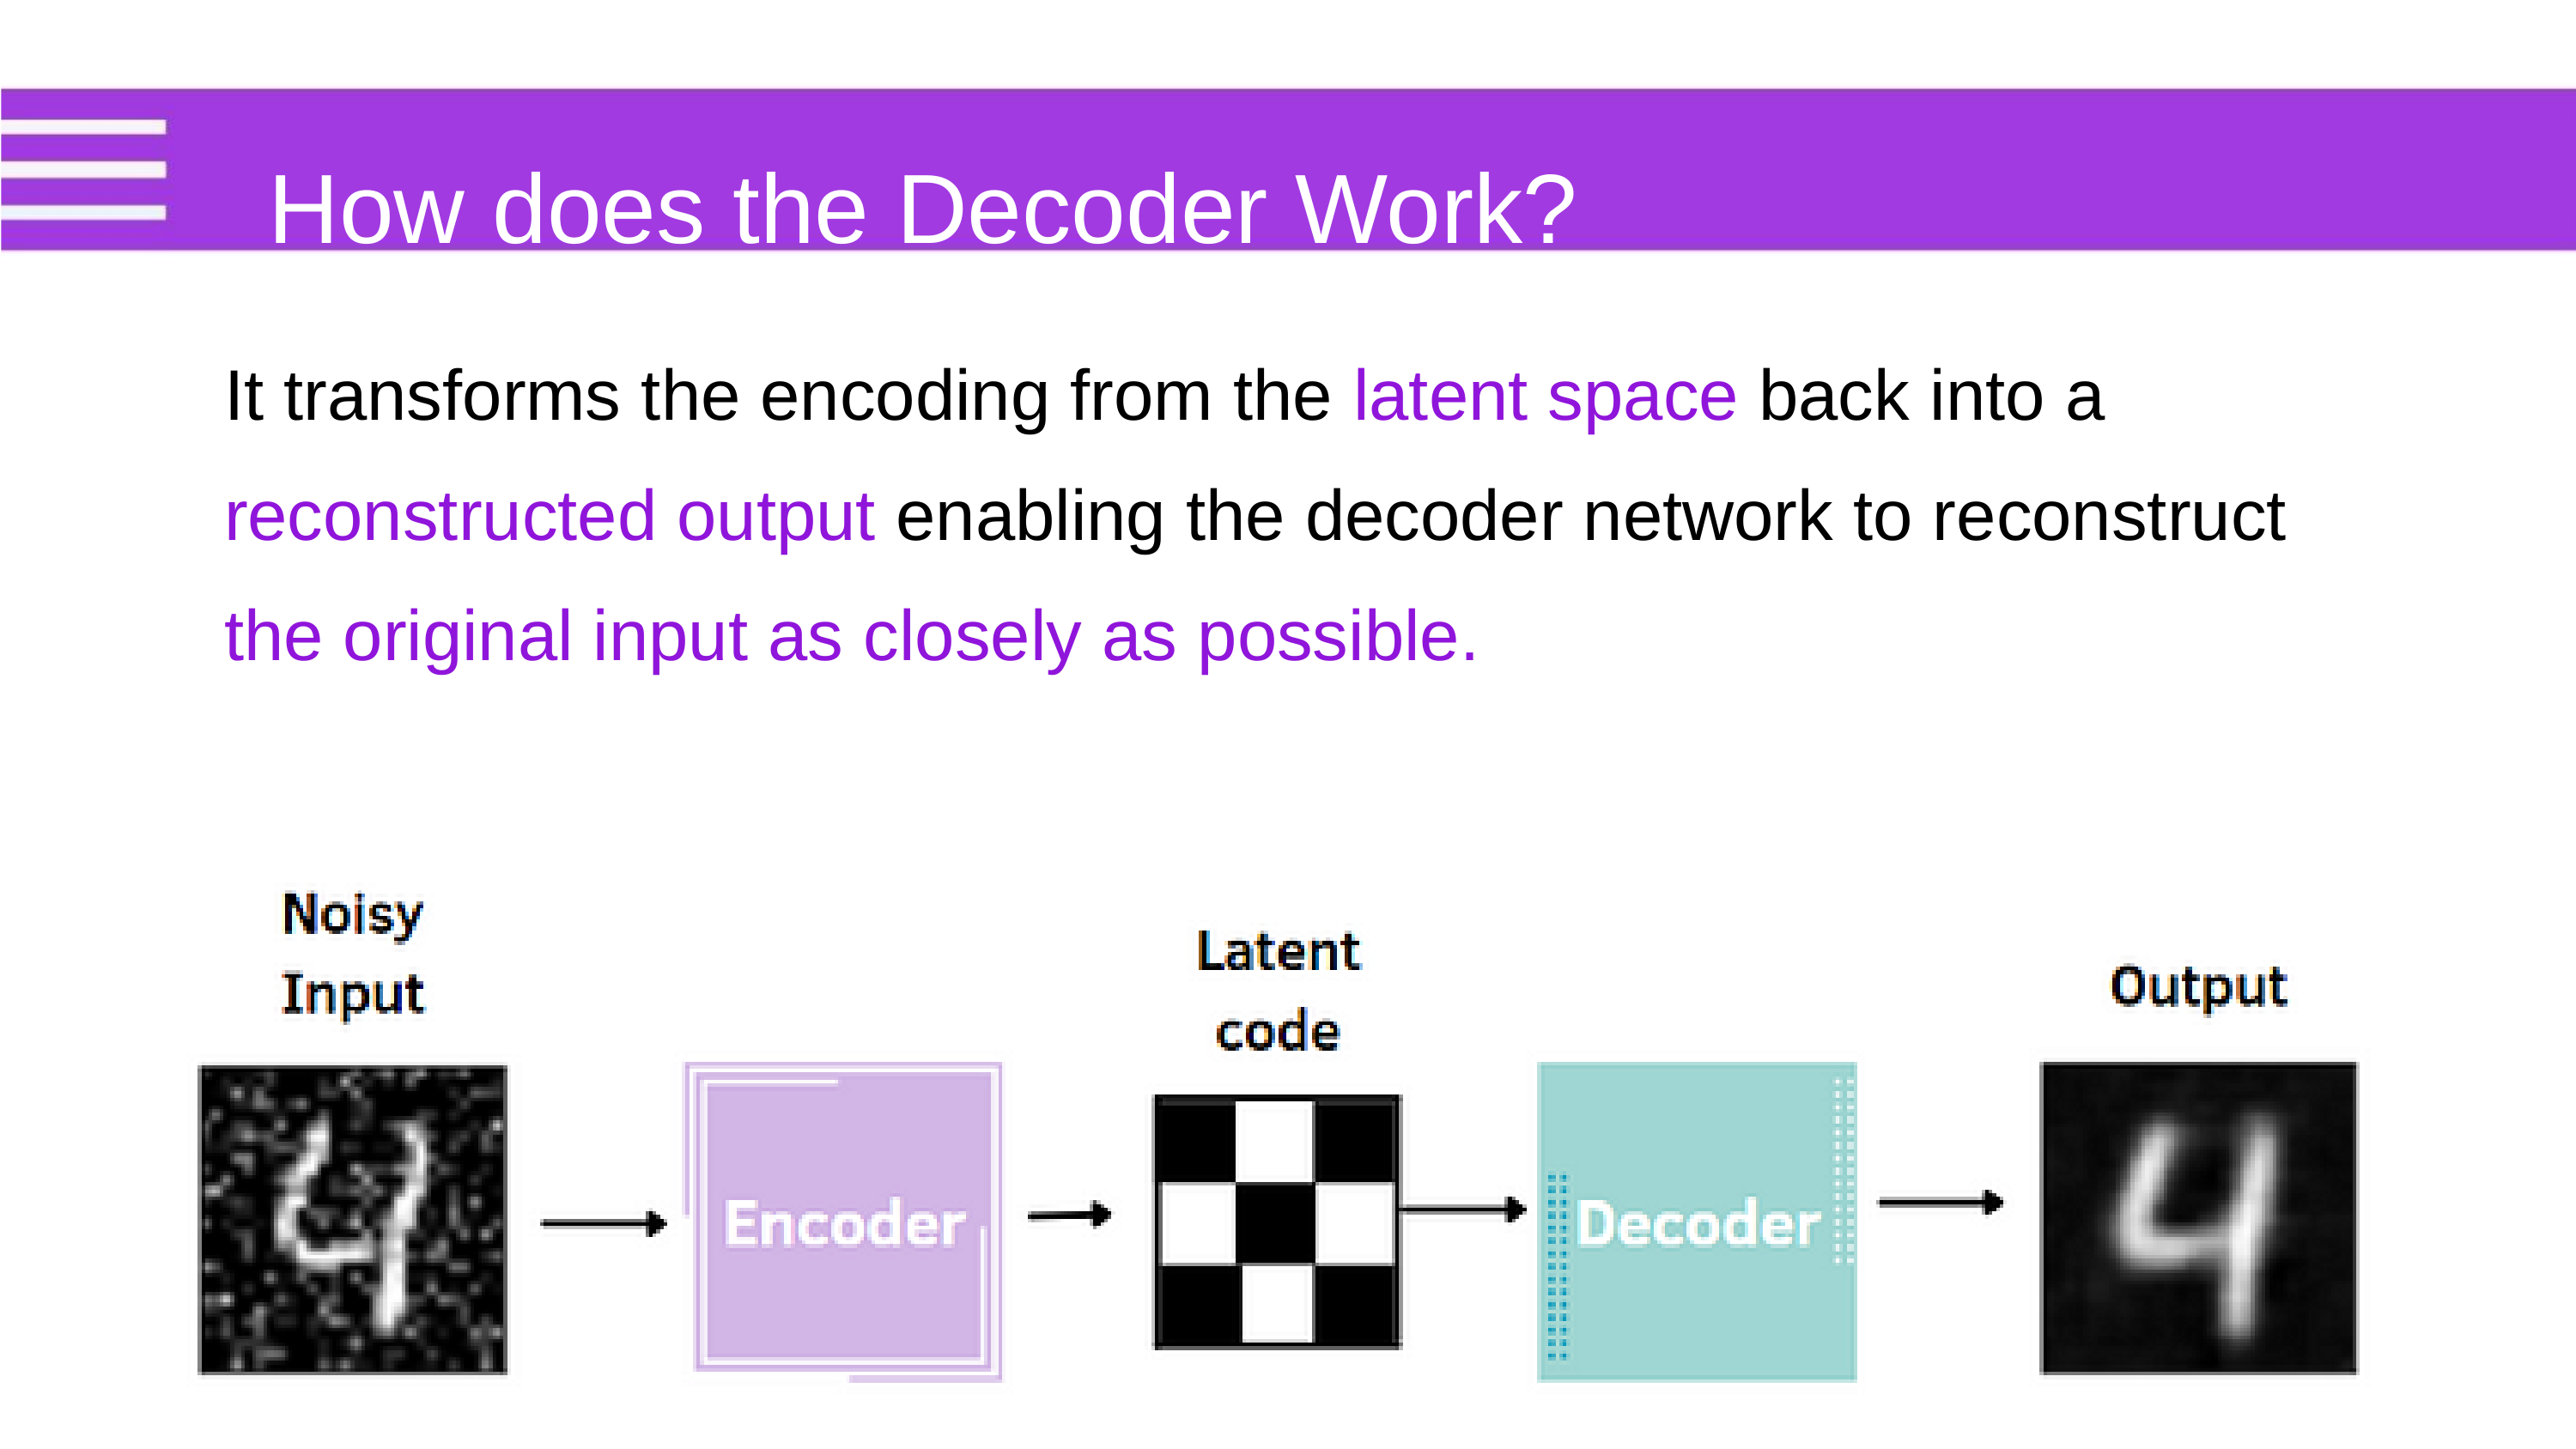

How does the Decoder Work?
It transforms the encoding from the latent space back into a reconstructed output enabling the decoder network to reconstruct the original input as closely as possible.